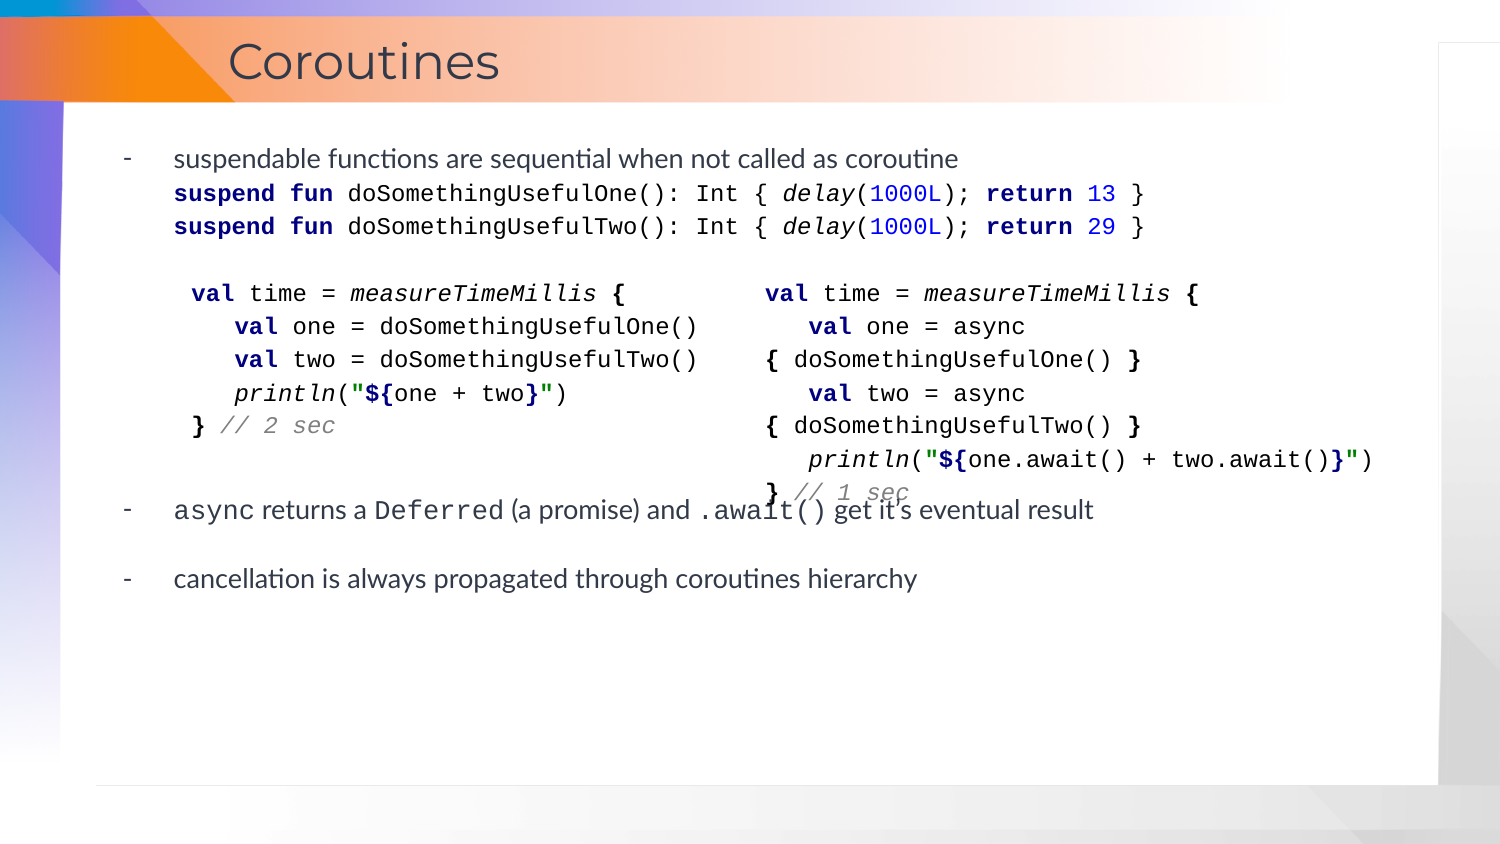

# Coroutines
suspendable functions are sequential when not called as coroutine
suspend fun doSomethingUsefulOne(): Int { delay(1000L); return 13 }
suspend fun doSomethingUsefulTwo(): Int { delay(1000L); return 29 }

val time = measureTimeMillis {
   val one = doSomethingUsefulOne()
   val two = doSomethingUsefulTwo()
   println("${one + two}")
} // 2 sec

val time = measureTimeMillis {
   val one = async { doSomethingUsefulOne() }
   val two = async { doSomethingUsefulTwo() }
   println("${one.await() + two.await()}")
} // 1 sec
async returns a Deferred (a promise) and .await() get it’s eventual result
cancellation is always propagated through coroutines hierarchy